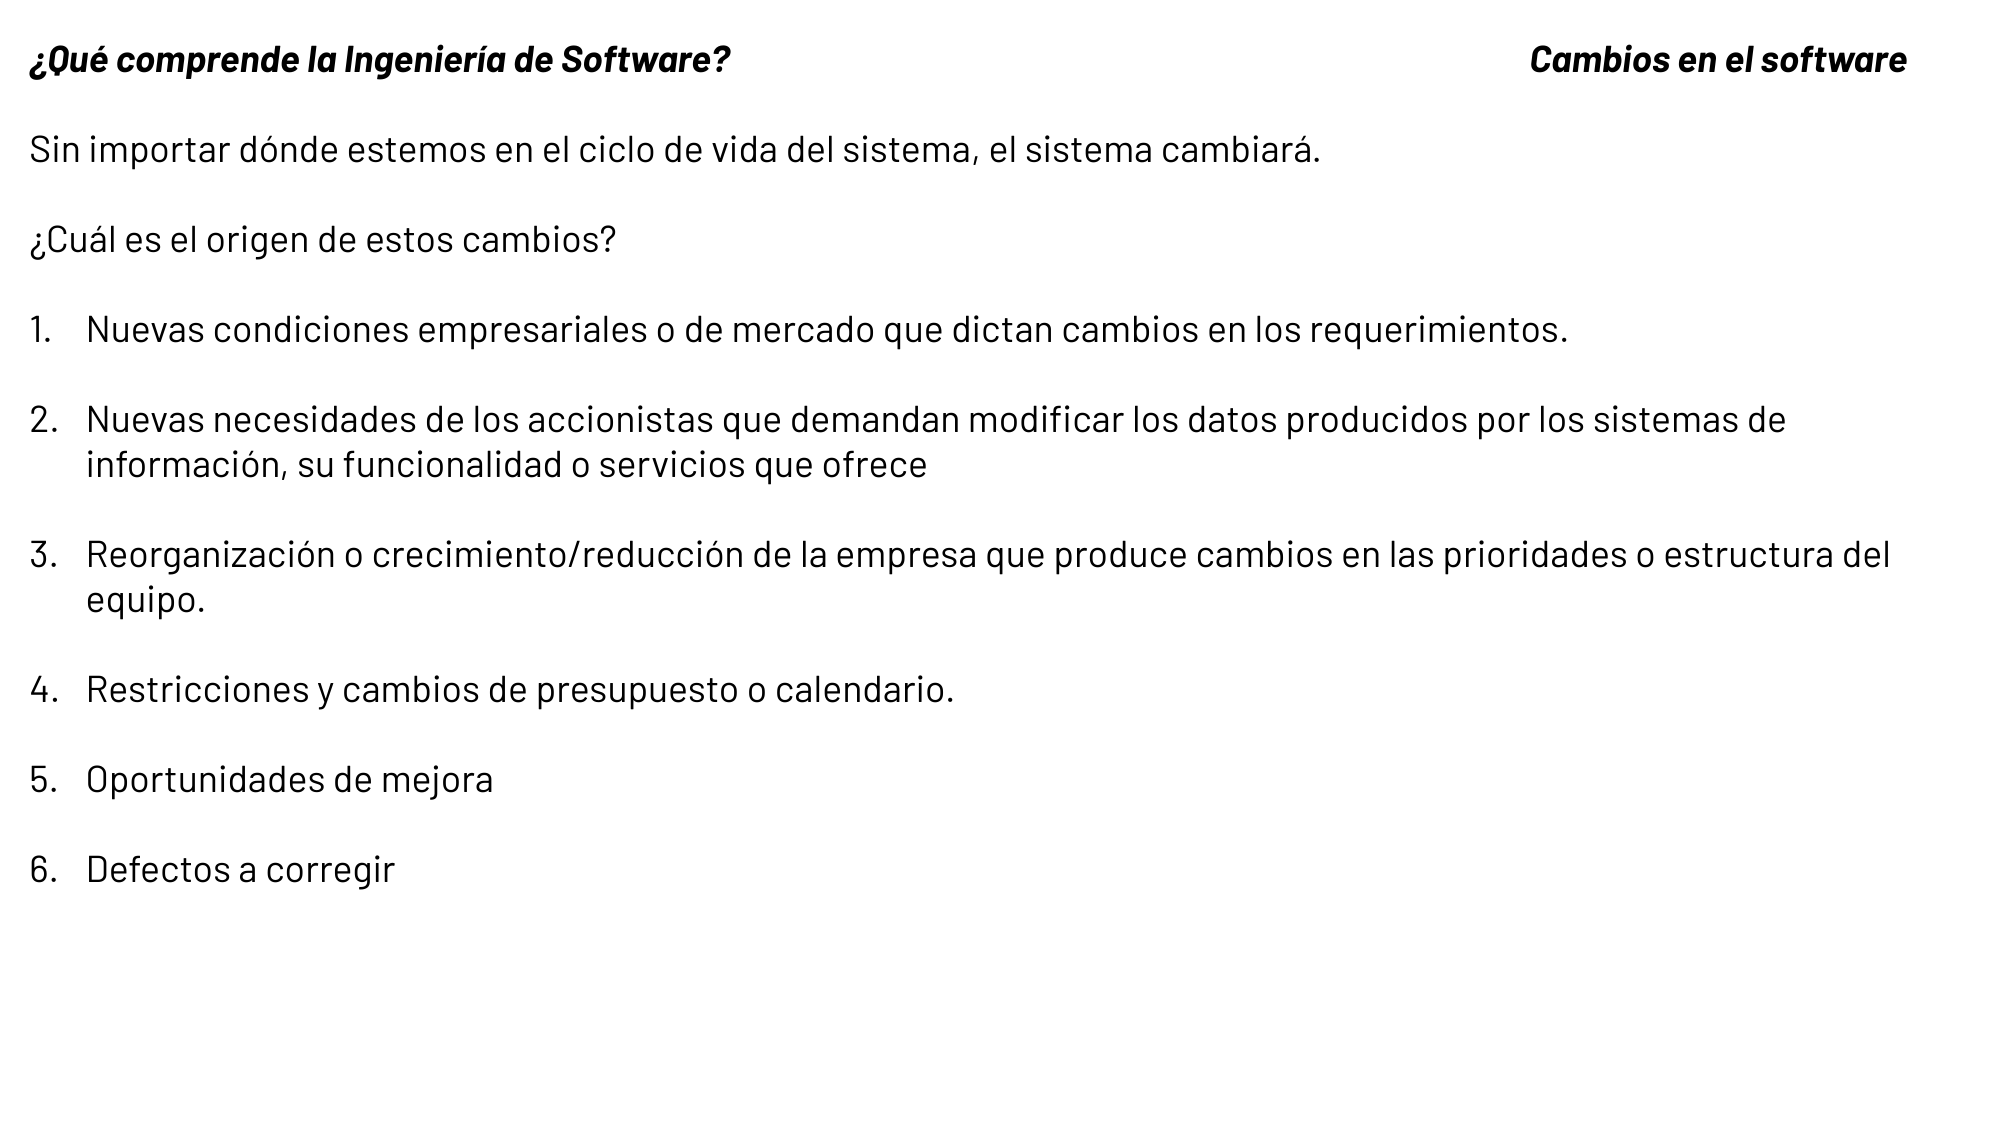

¿Qué comprende la Ingeniería de Software? 				   		Cambios en el software

Sin importar dónde estemos en el ciclo de vida del sistema, el sistema cambiará.

¿Cuál es el origen de estos cambios?

Nuevas condiciones empresariales o de mercado que dictan cambios en los requerimientos.

Nuevas necesidades de los accionistas que demandan modificar los datos producidos por los sistemas de información, su funcionalidad o servicios que ofrece

Reorganización o crecimiento/reducción de la empresa que produce cambios en las prioridades o estructura del equipo.

Restricciones y cambios de presupuesto o calendario.

Oportunidades de mejora

Defectos a corregir